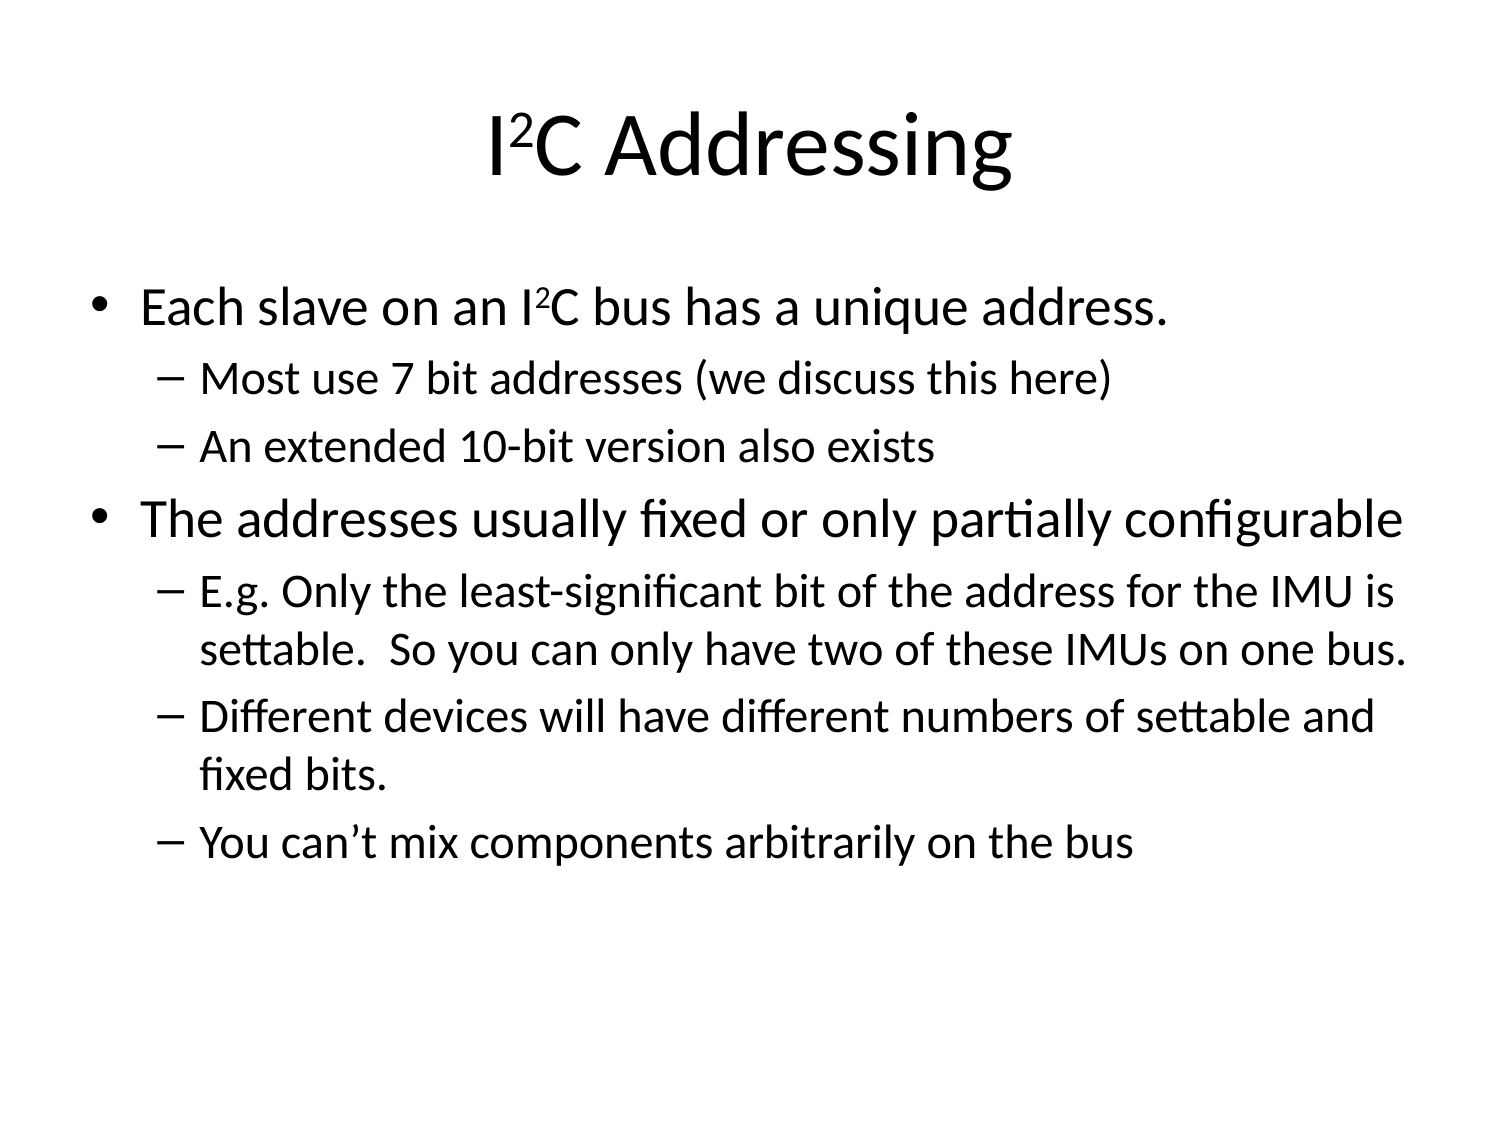

# I2C Addressing
Each slave on an I2C bus has a unique address.
Most use 7 bit addresses (we discuss this here)
An extended 10-bit version also exists
The addresses usually fixed or only partially configurable
E.g. Only the least-significant bit of the address for the IMU is settable.  So you can only have two of these IMUs on one bus.
Different devices will have different numbers of settable and fixed bits.
You can’t mix components arbitrarily on the bus